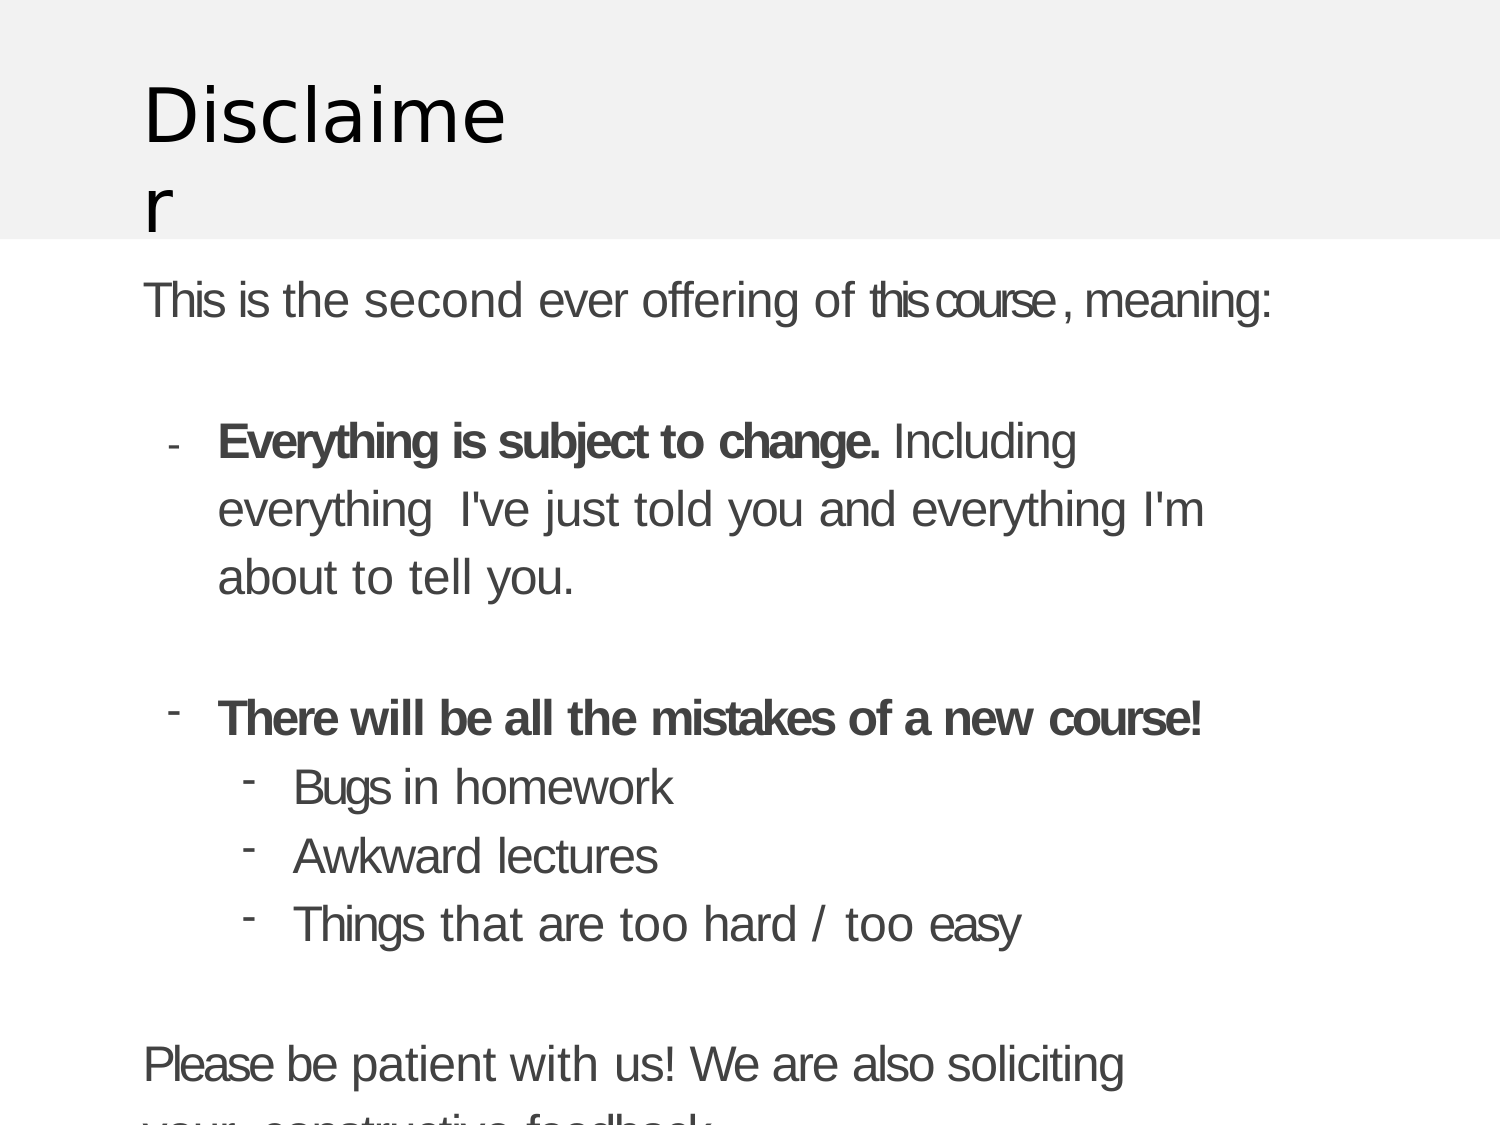

# Disclaimer
This is the second ever offering of this course , meaning:

-	Everything is subject to change. Including everything  I've just told you and everything I'm about to tell you.

There will be all the mistakes of a new course!
Bugs in homework
Awkward lectures
Things that are too hard / too easy

Please be patient with us! We are also soliciting your  constructive feedback.